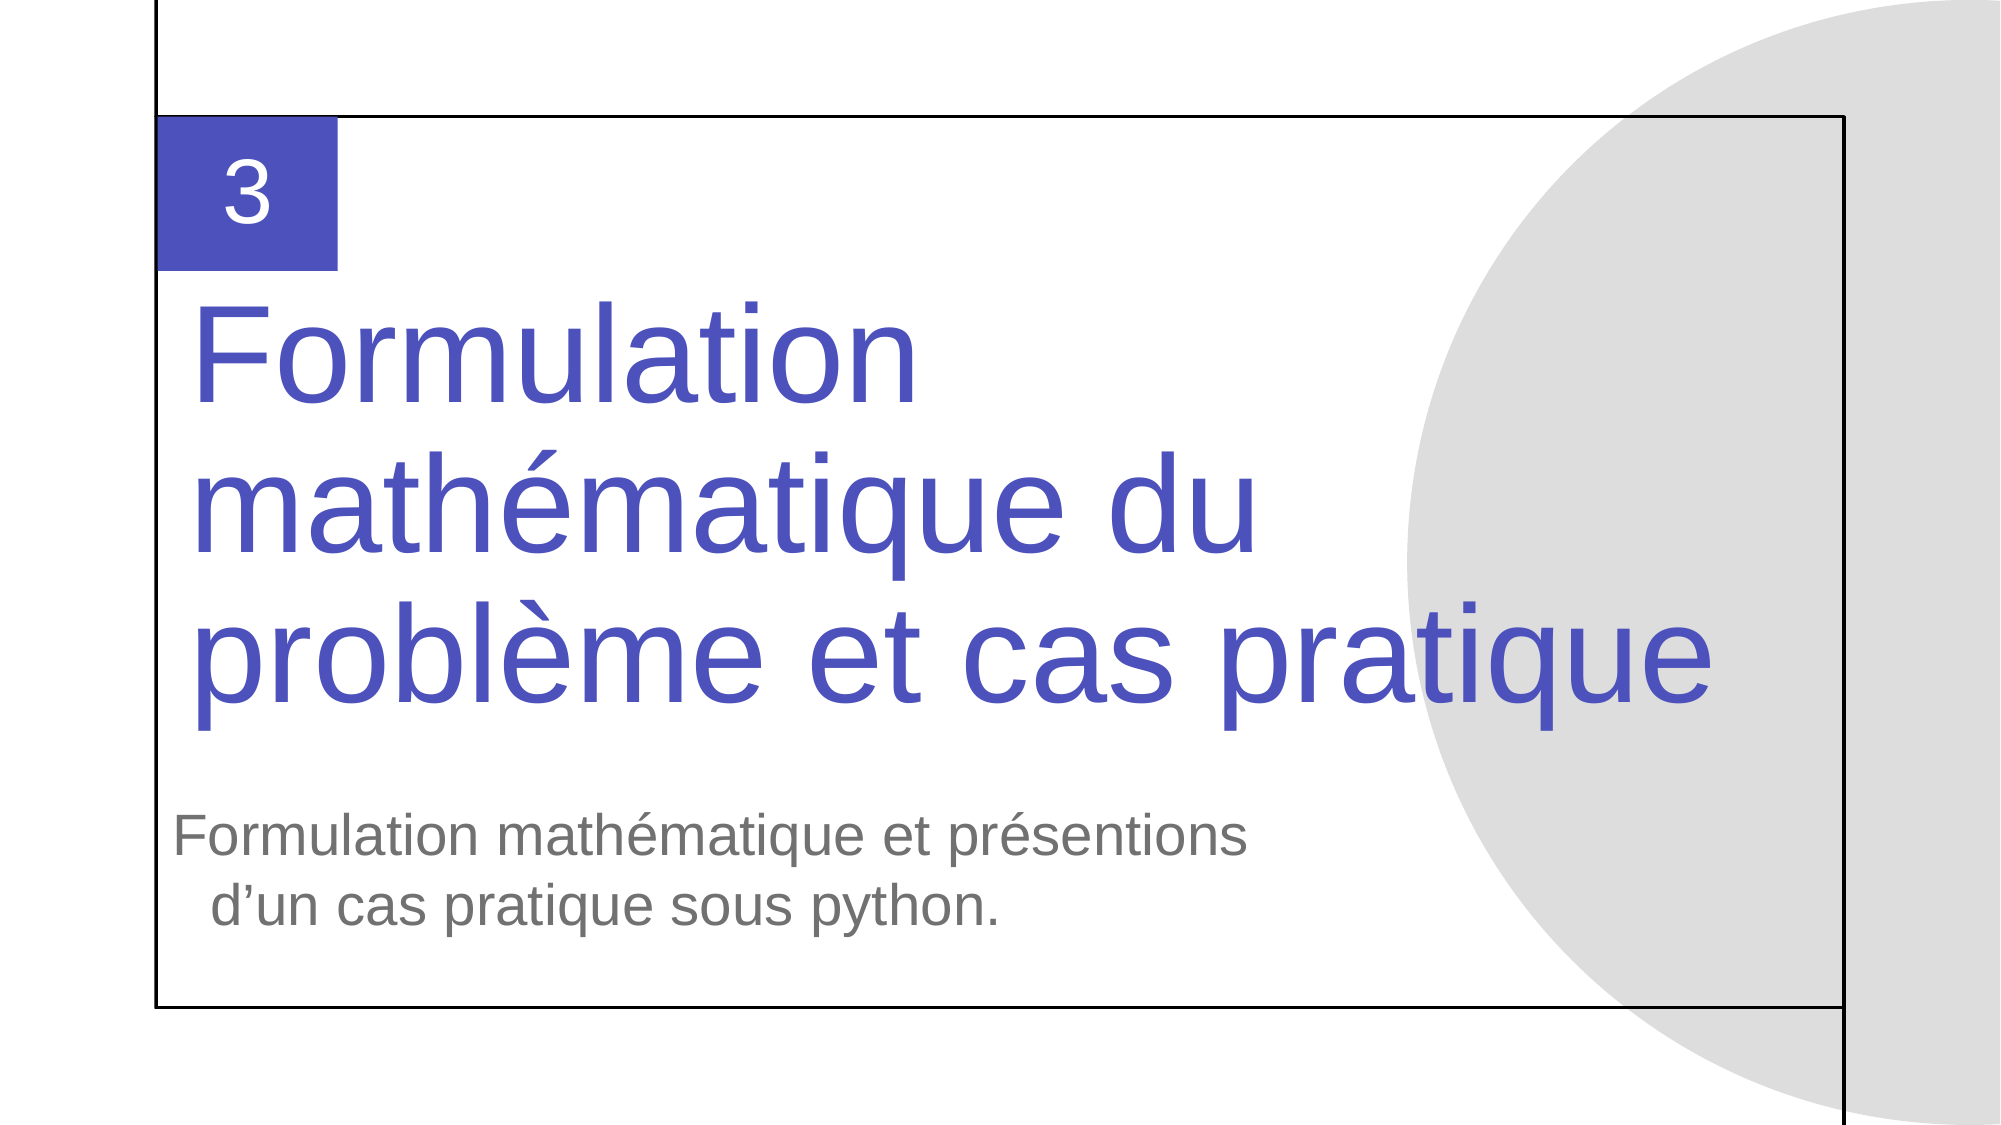

3
# Formulation mathématique du problème et cas pratique
Formulation mathématique et présentions d’un cas pratique sous python.